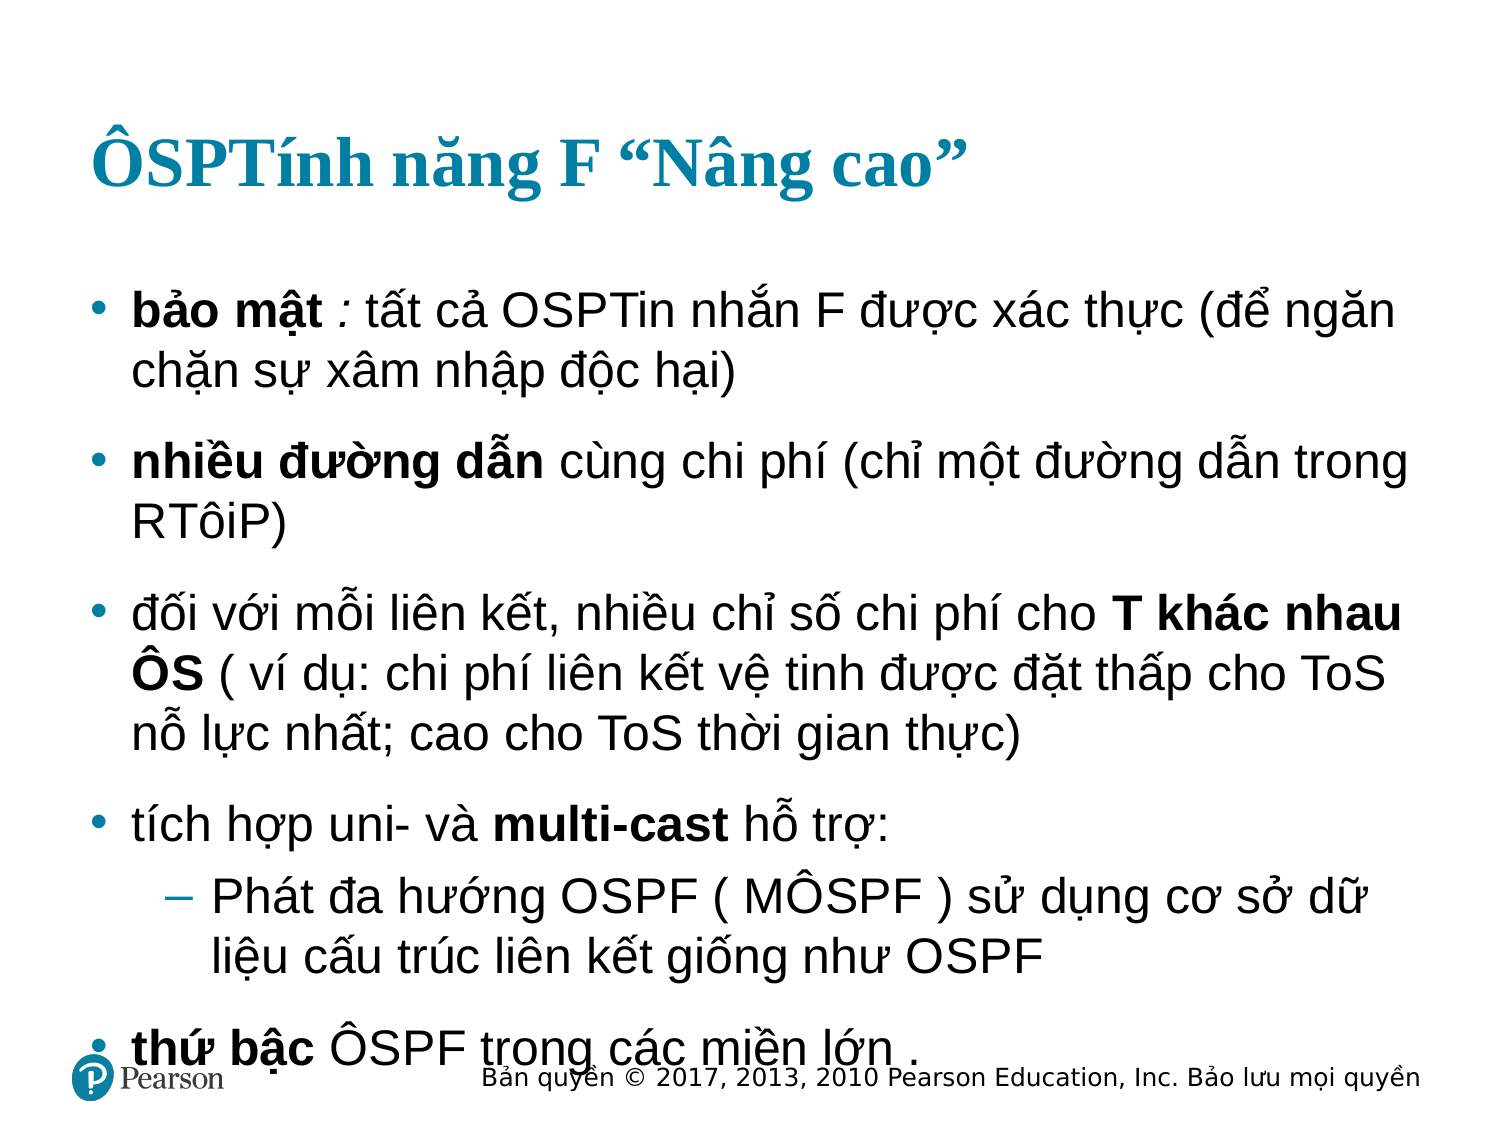

# Ô S P Tính năng F “Nâng cao”
bảo mật : tất cả O S P Tin nhắn F được xác thực (để ngăn chặn sự xâm nhập độc hại)
nhiều đường dẫn cùng chi phí (chỉ một đường dẫn trong R Tôi P)
đối với mỗi liên kết, nhiều chỉ số chi phí cho T khác nhau Ô S ( ví dụ: chi phí liên kết vệ tinh được đặt thấp cho ToS nỗ lực nhất; cao cho ToS thời gian thực)
tích hợp uni- và multi-cast hỗ trợ:
Phát đa hướng O S P F ( M Ô S P F ) sử dụng cơ sở dữ liệu cấu trúc liên kết giống như O S P F
thứ bậc Ô S P F trong các miền lớn .